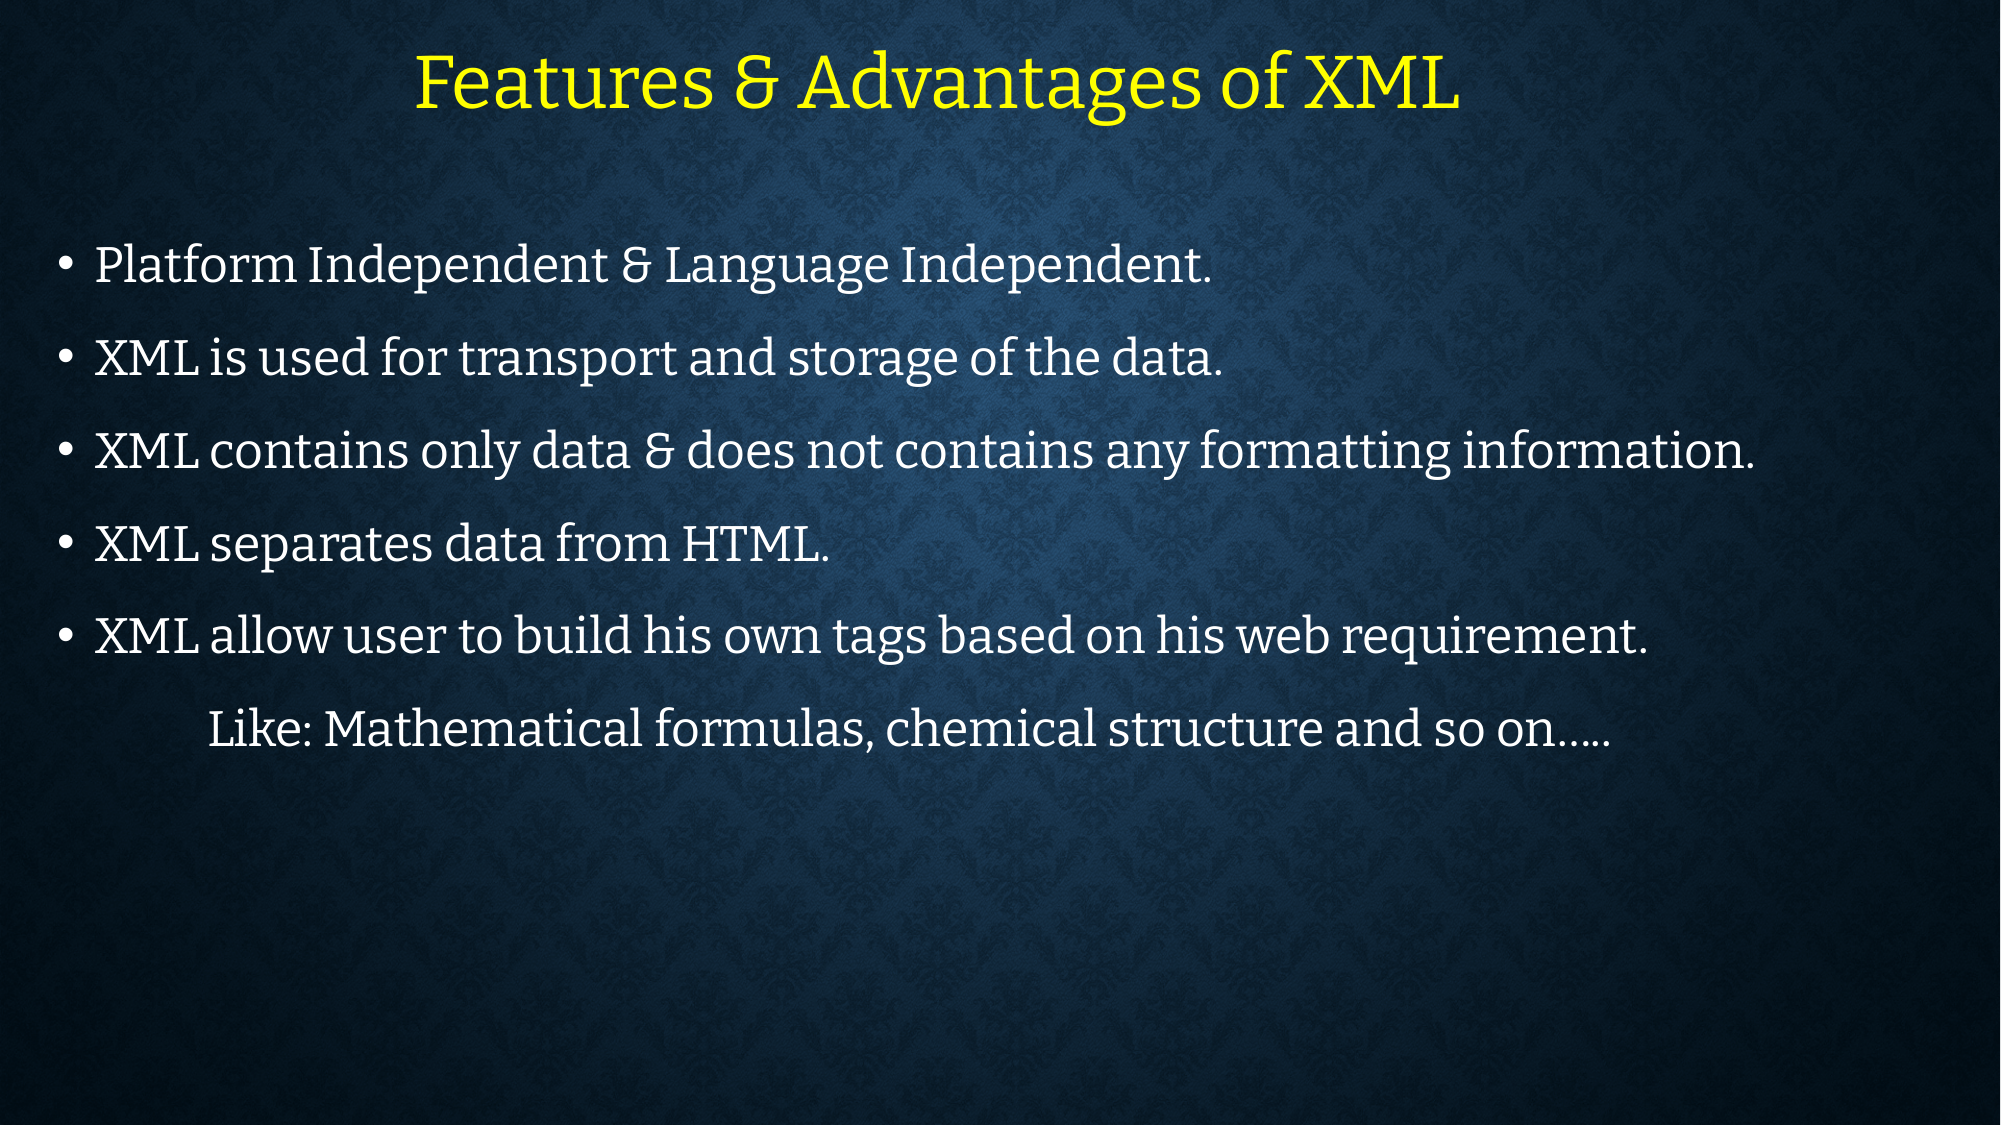

Features & Advantages of XML

Platform Independent & Language Independent.
XML is used for transport and storage of the data.
XML contains only data & does not contains any formatting information.
XML separates data from HTML.
XML allow user to build his own tags based on his web requirement.
	Like: Mathematical formulas, chemical structure and so on…..